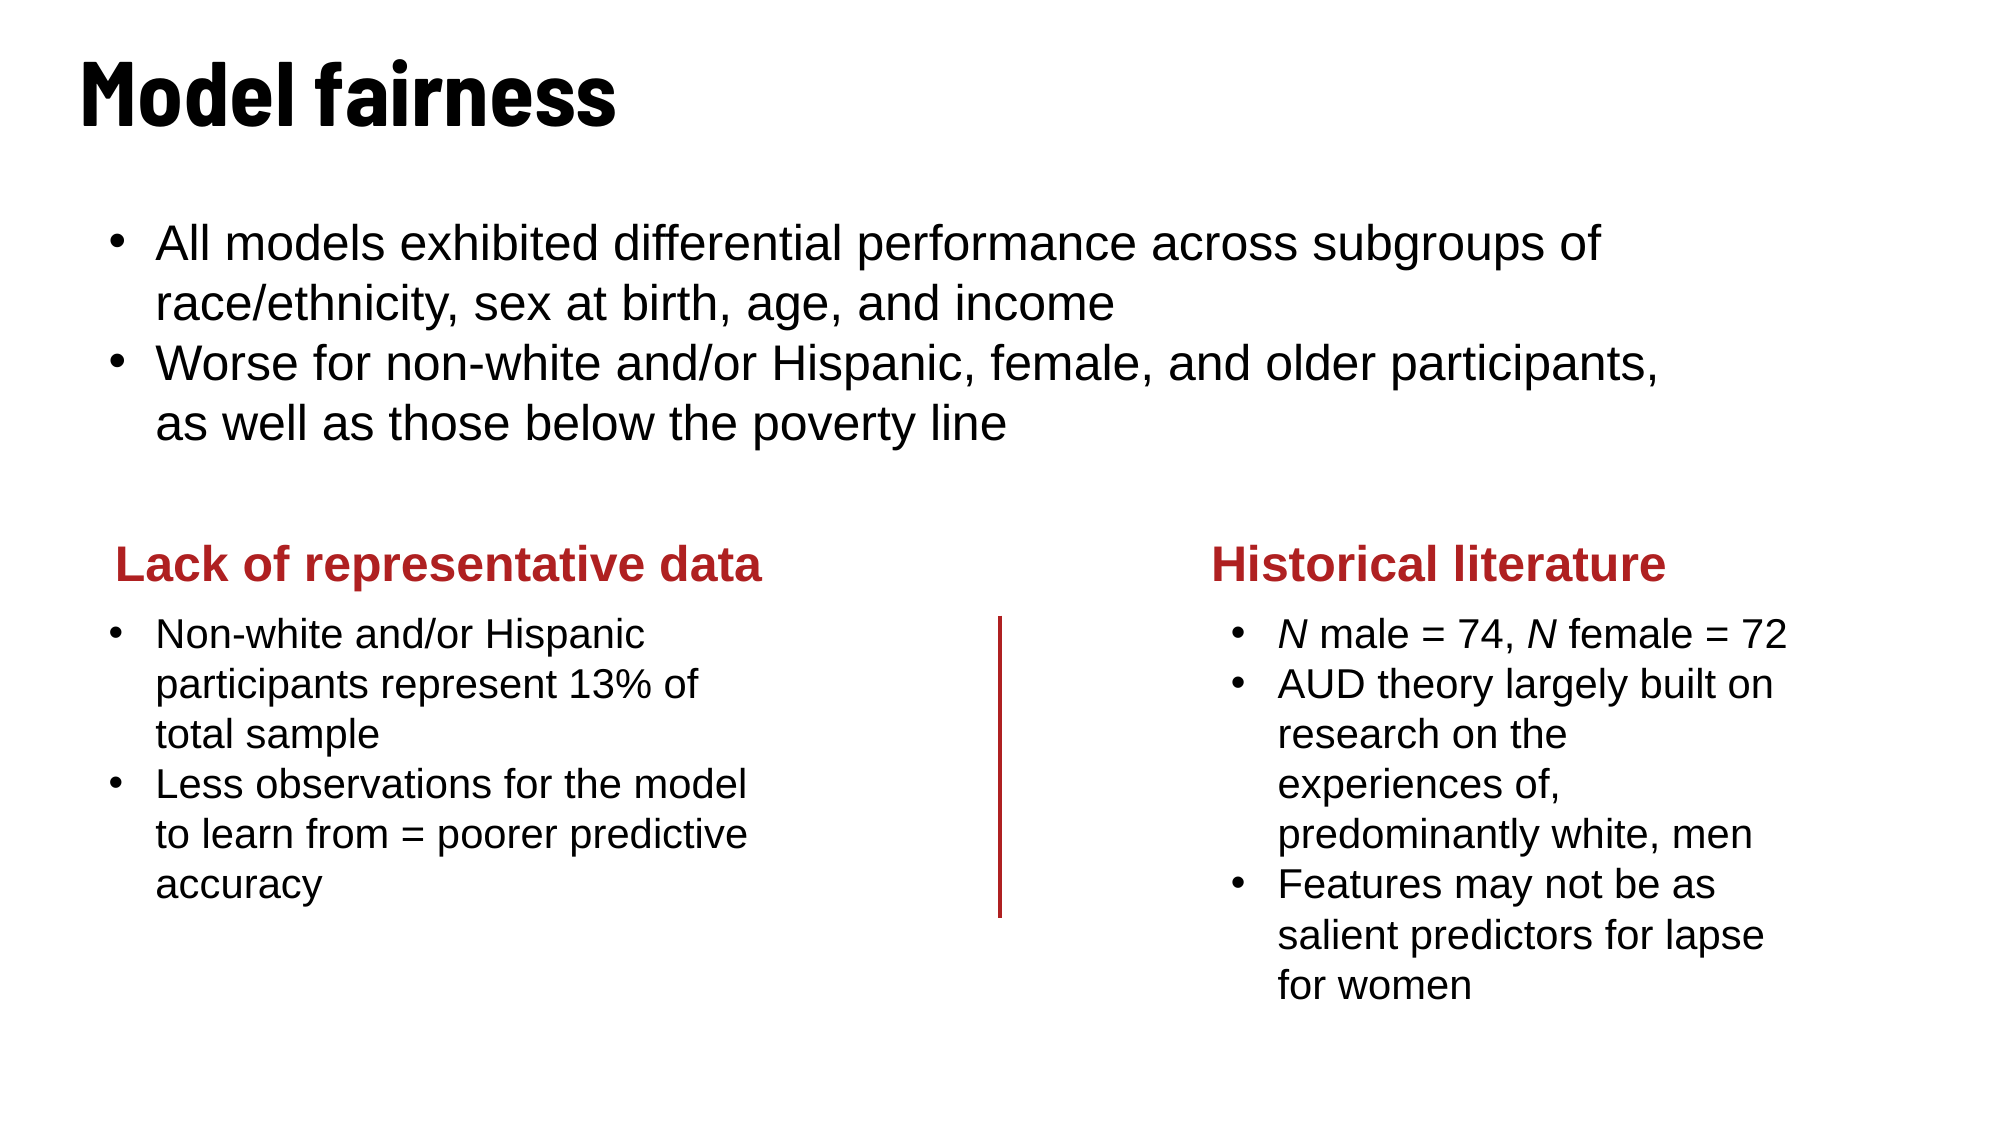

Model fairness
All models exhibited differential performance across subgroups of race/ethnicity, sex at birth, age, and income
Worse for non-white and/or Hispanic, female, and older participants, as well as those below the poverty line
Historical literature
Lack of representative data
Non-white and/or Hispanic participants represent 13% of total sample
Less observations for the model to learn from = poorer predictive accuracy
N male = 74, N female = 72
AUD theory largely built on research on the experiences of, predominantly white, men
Features may not be as salient predictors for lapse for women